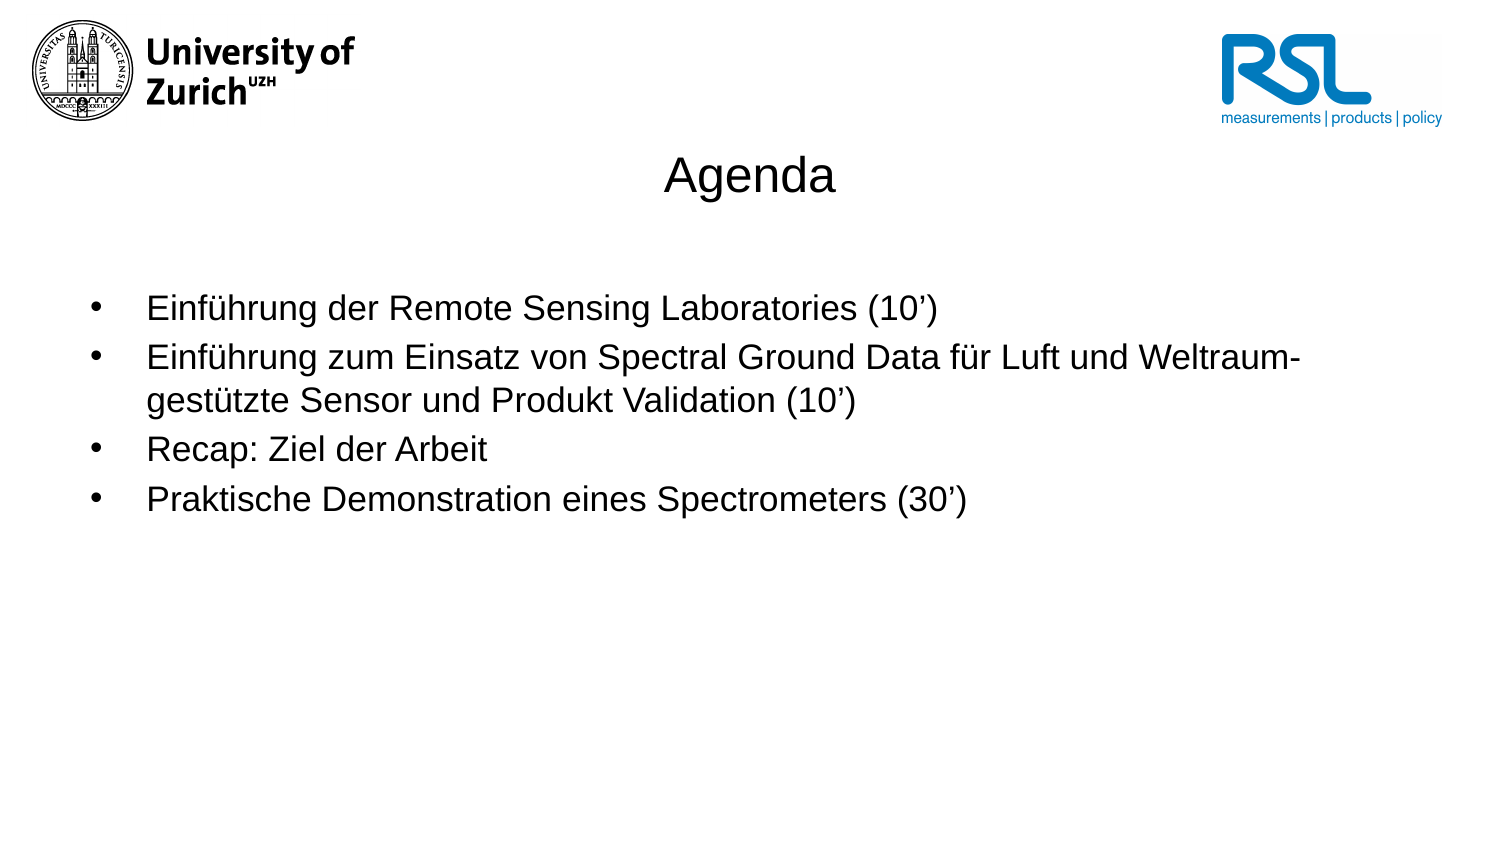

# Agenda
Einführung der Remote Sensing Laboratories (10’)
Einführung zum Einsatz von Spectral Ground Data für Luft und Weltraum-gestützte Sensor und Produkt Validation (10’)
Recap: Ziel der Arbeit
Praktische Demonstration eines Spectrometers (30’)